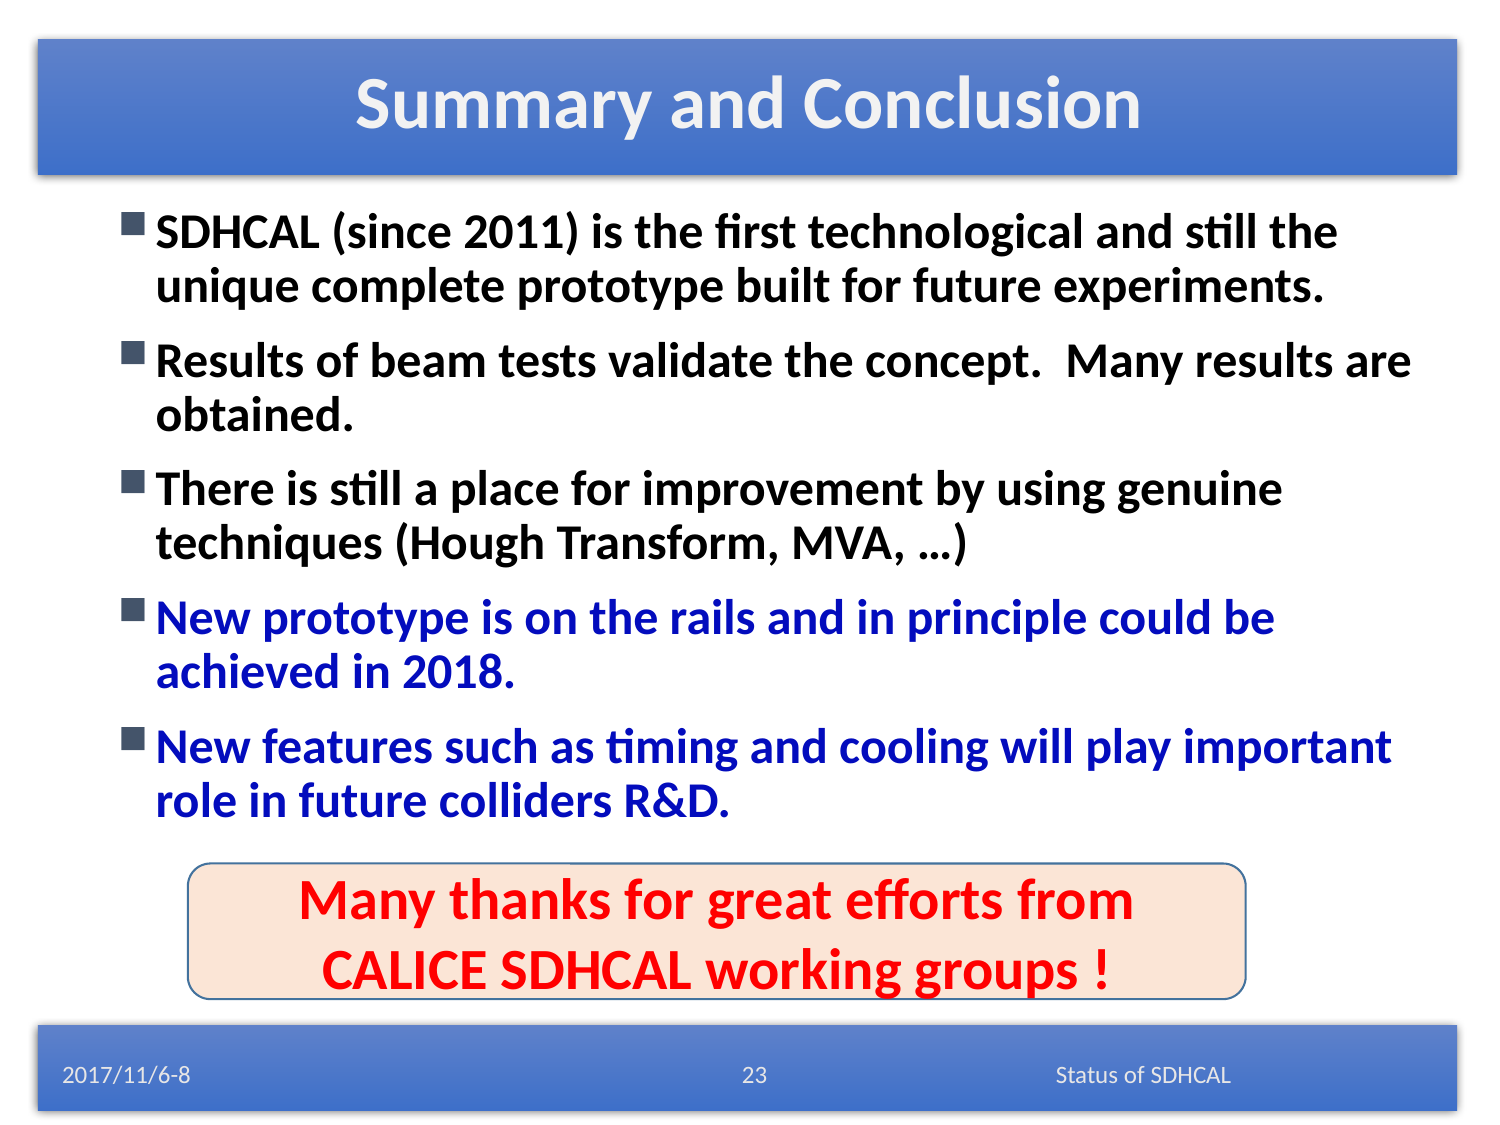

# Summary and Conclusion
SDHCAL (since 2011) is the first technological and still the unique complete prototype built for future experiments.
Results of beam tests validate the concept.  Many results are obtained.
There is still a place for improvement by using genuine techniques (Hough Transform, MVA, …)
New prototype is on the rails and in principle could be achieved in 2018.
New features such as timing and cooling will play important role in future colliders R&D.
Many thanks for great efforts from CALICE SDHCAL working groups !
2017/11/6-8
Status of SDHCAL
23